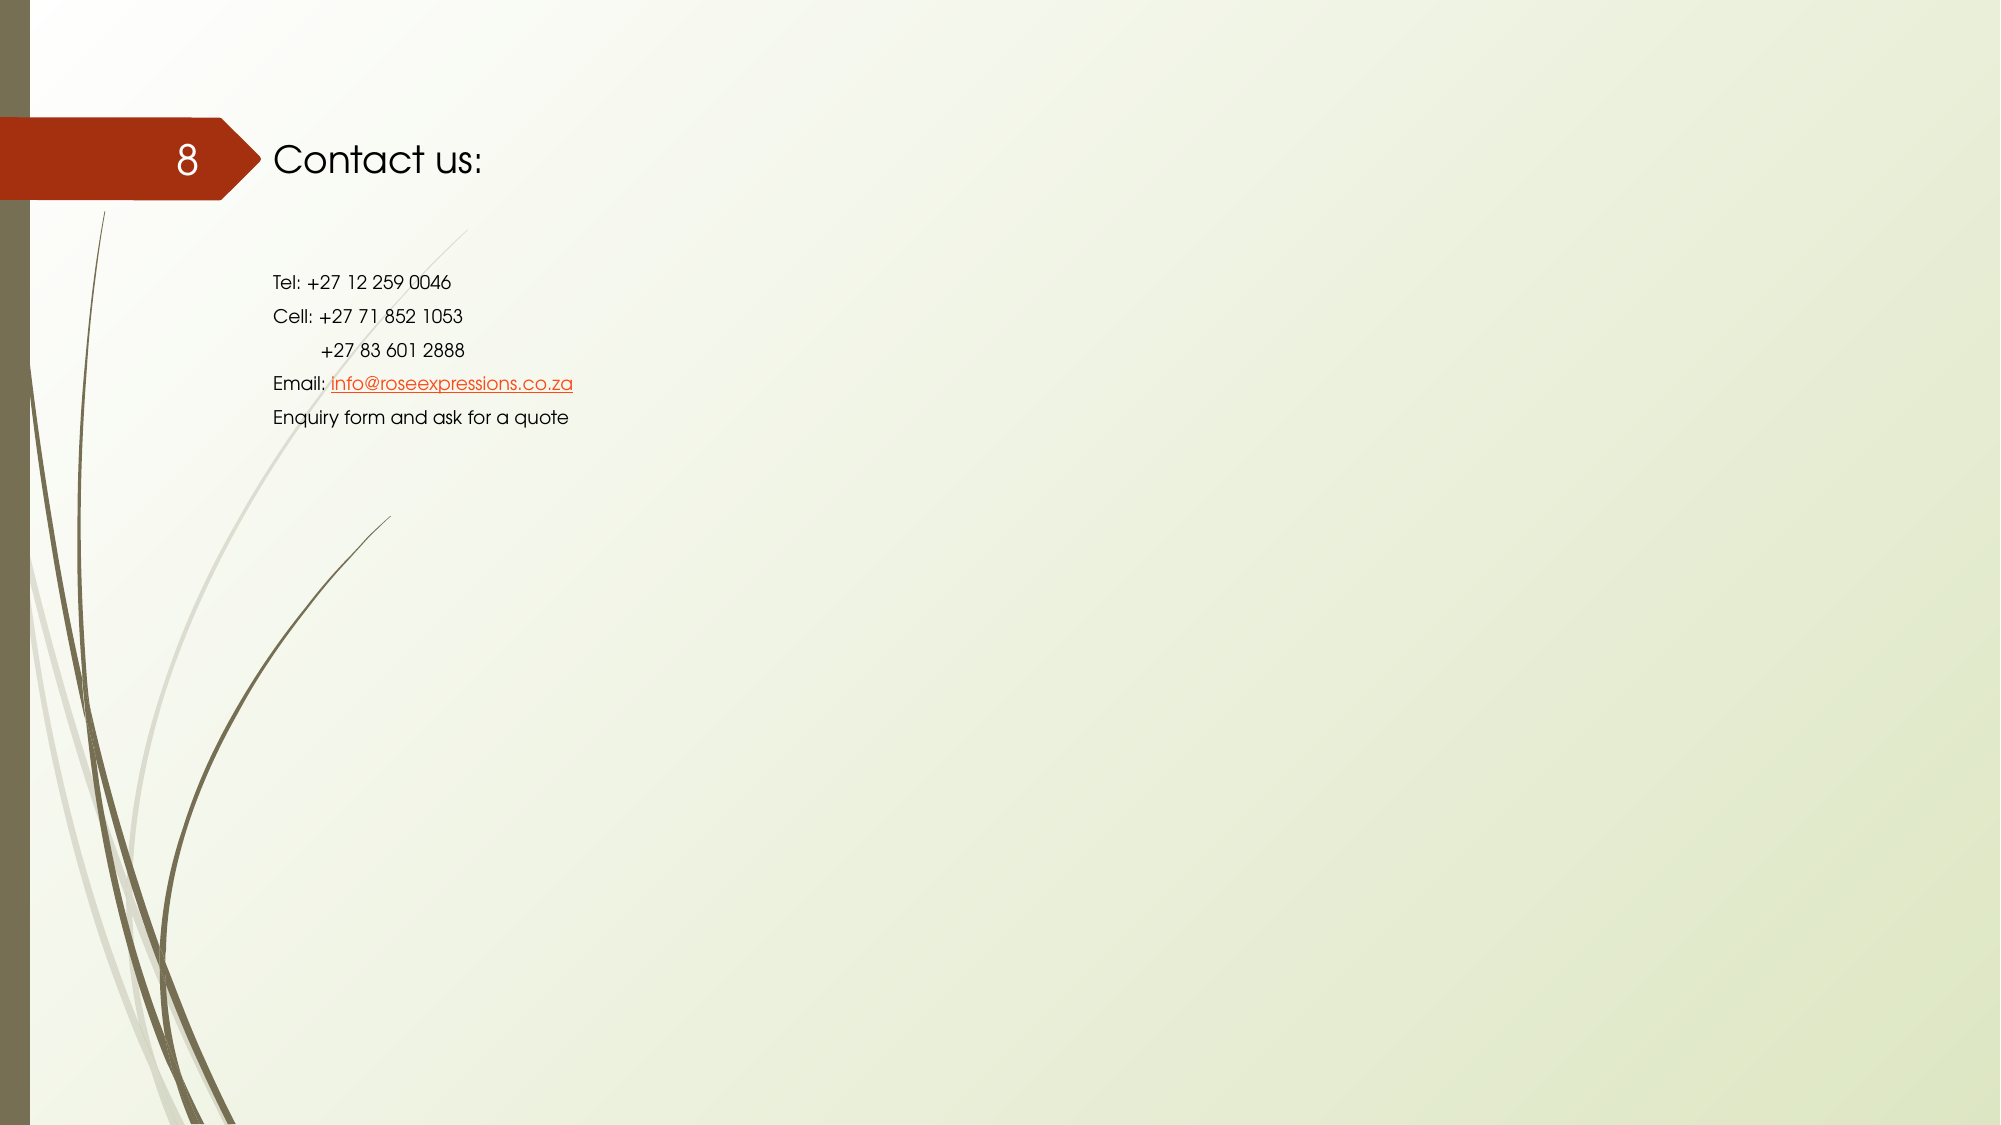

Contact us:
8
Tel: +27 12 259 0046
Cell: +27 71 852 1053
         +27 83 601 2888
Email: info@roseexpressions.co.za
Enquiry form and ask for a quote